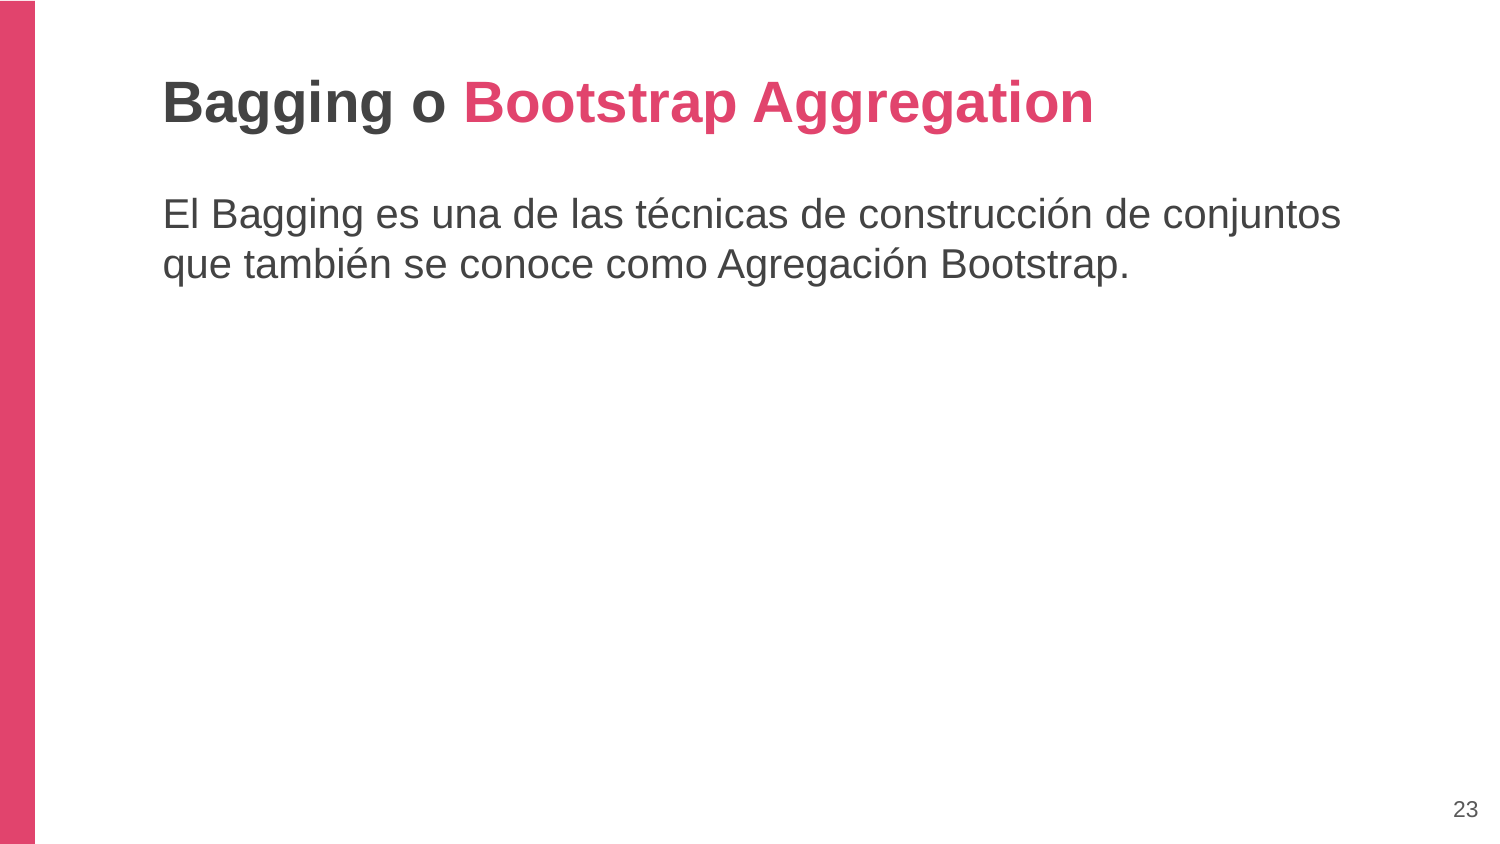

Bagging o Bootstrap Aggregation
El Bagging es una de las técnicas de construcción de conjuntos que también se conoce como Agregación Bootstrap.
23